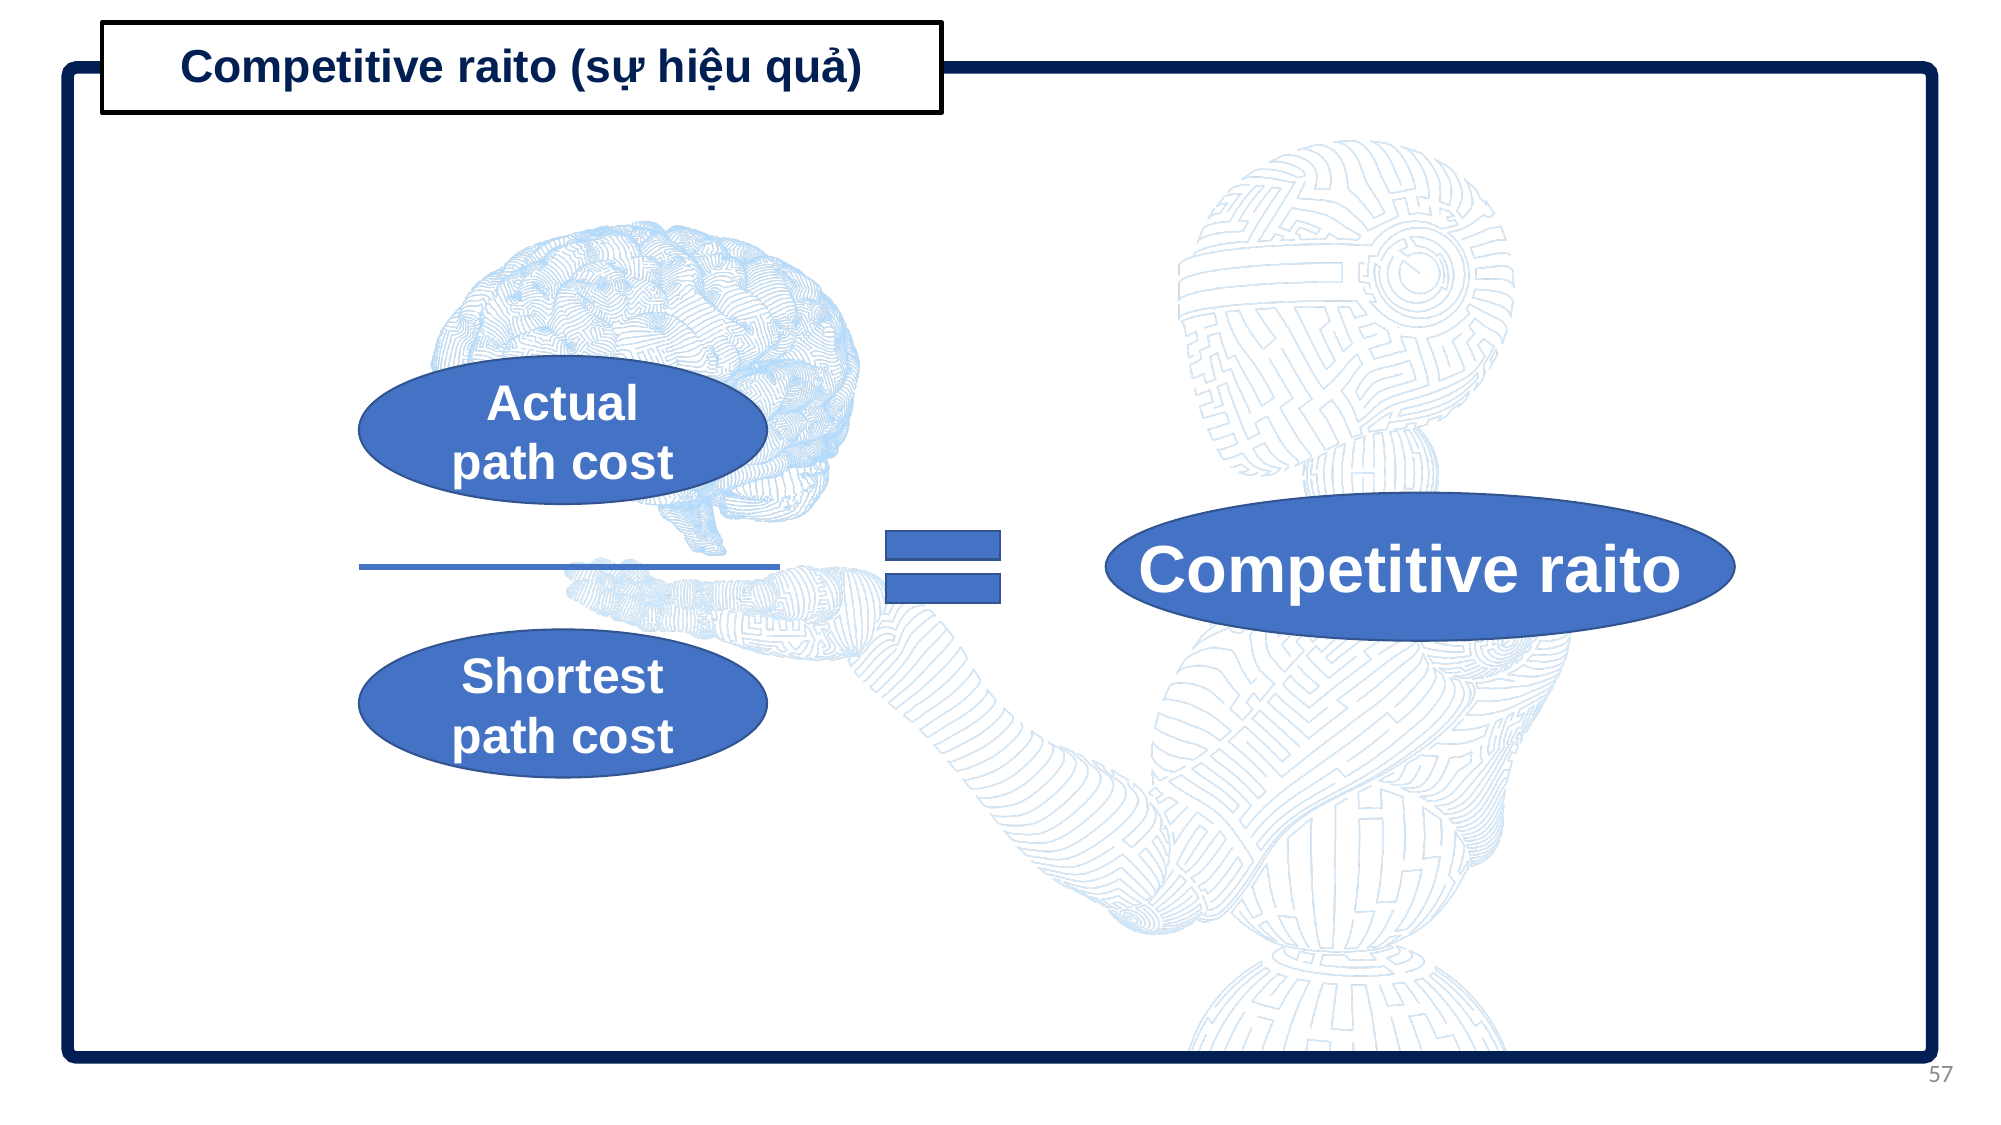

# Competitive raito (sự hiệu quả)
Actual path cost

Competitive raito

Shortest path cost
57